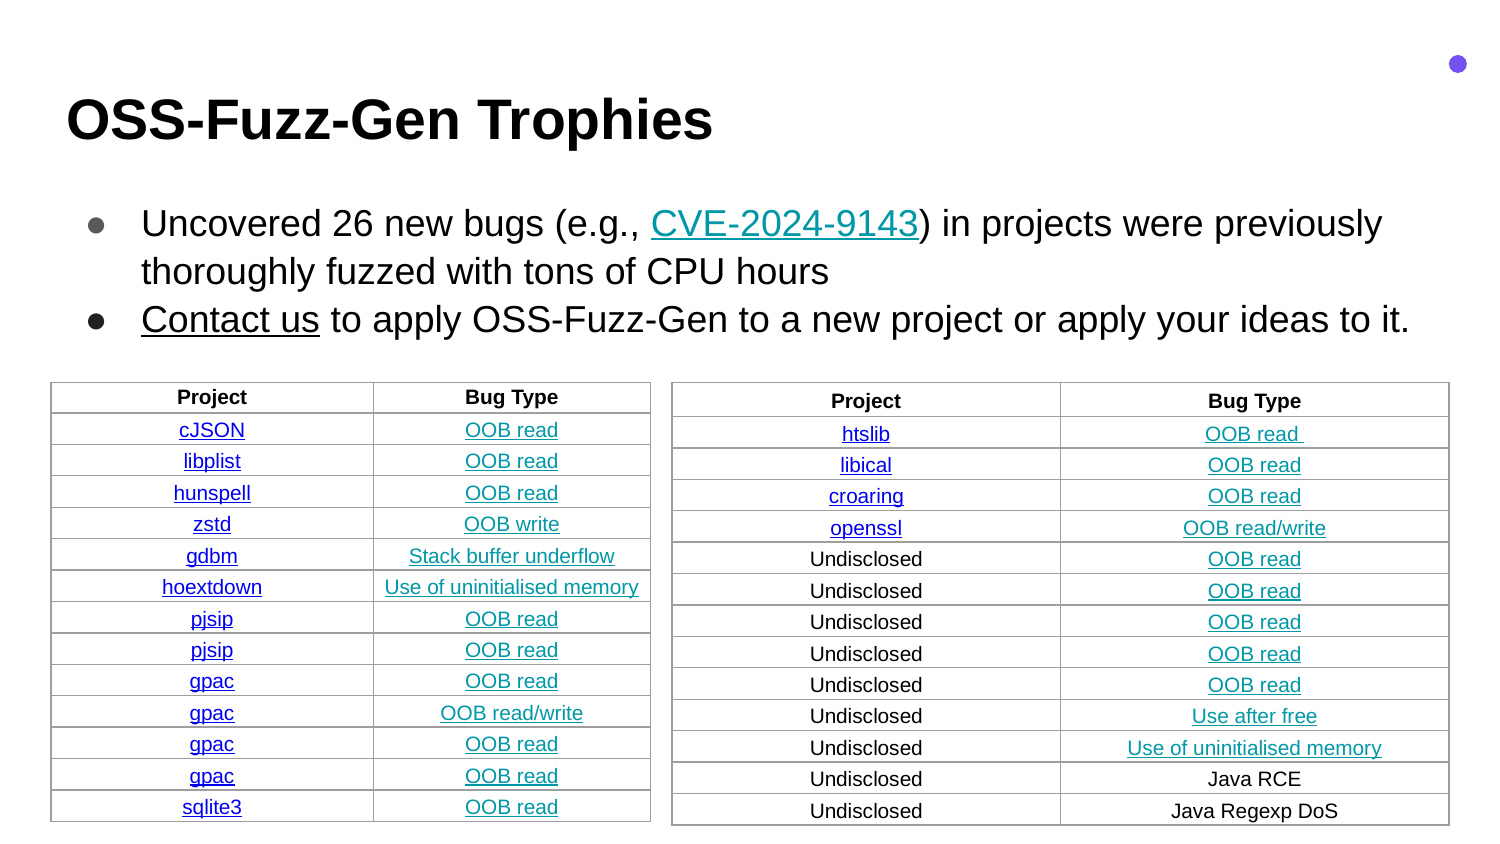

# OSS-Fuzz-Gen Trophies
Uncovered 26 new bugs (e.g., CVE-2024-9143) in projects were previously thoroughly fuzzed with tons of CPU hours
Contact us to apply OSS-Fuzz-Gen to a new project or apply your ideas to it.
| Project | Bug Type |
| --- | --- |
| htslib | OOB read |
| libical | OOB read |
| croaring | OOB read |
| openssl | OOB read/write |
| Undisclosed | OOB read |
| Undisclosed | OOB read |
| Undisclosed | OOB read |
| Undisclosed | OOB read |
| Undisclosed | OOB read |
| Undisclosed | Use after free |
| Undisclosed | Use of uninitialised memory |
| Undisclosed | Java RCE |
| Undisclosed | Java Regexp DoS |
| Project | Bug Type |
| --- | --- |
| cJSON | OOB read |
| libplist | OOB read |
| hunspell | OOB read |
| zstd | OOB write |
| gdbm | Stack buffer underflow |
| hoextdown | Use of uninitialised memory |
| pjsip | OOB read |
| pjsip | OOB read |
| gpac | OOB read |
| gpac | OOB read/write |
| gpac | OOB read |
| gpac | OOB read |
| sqlite3 | OOB read |